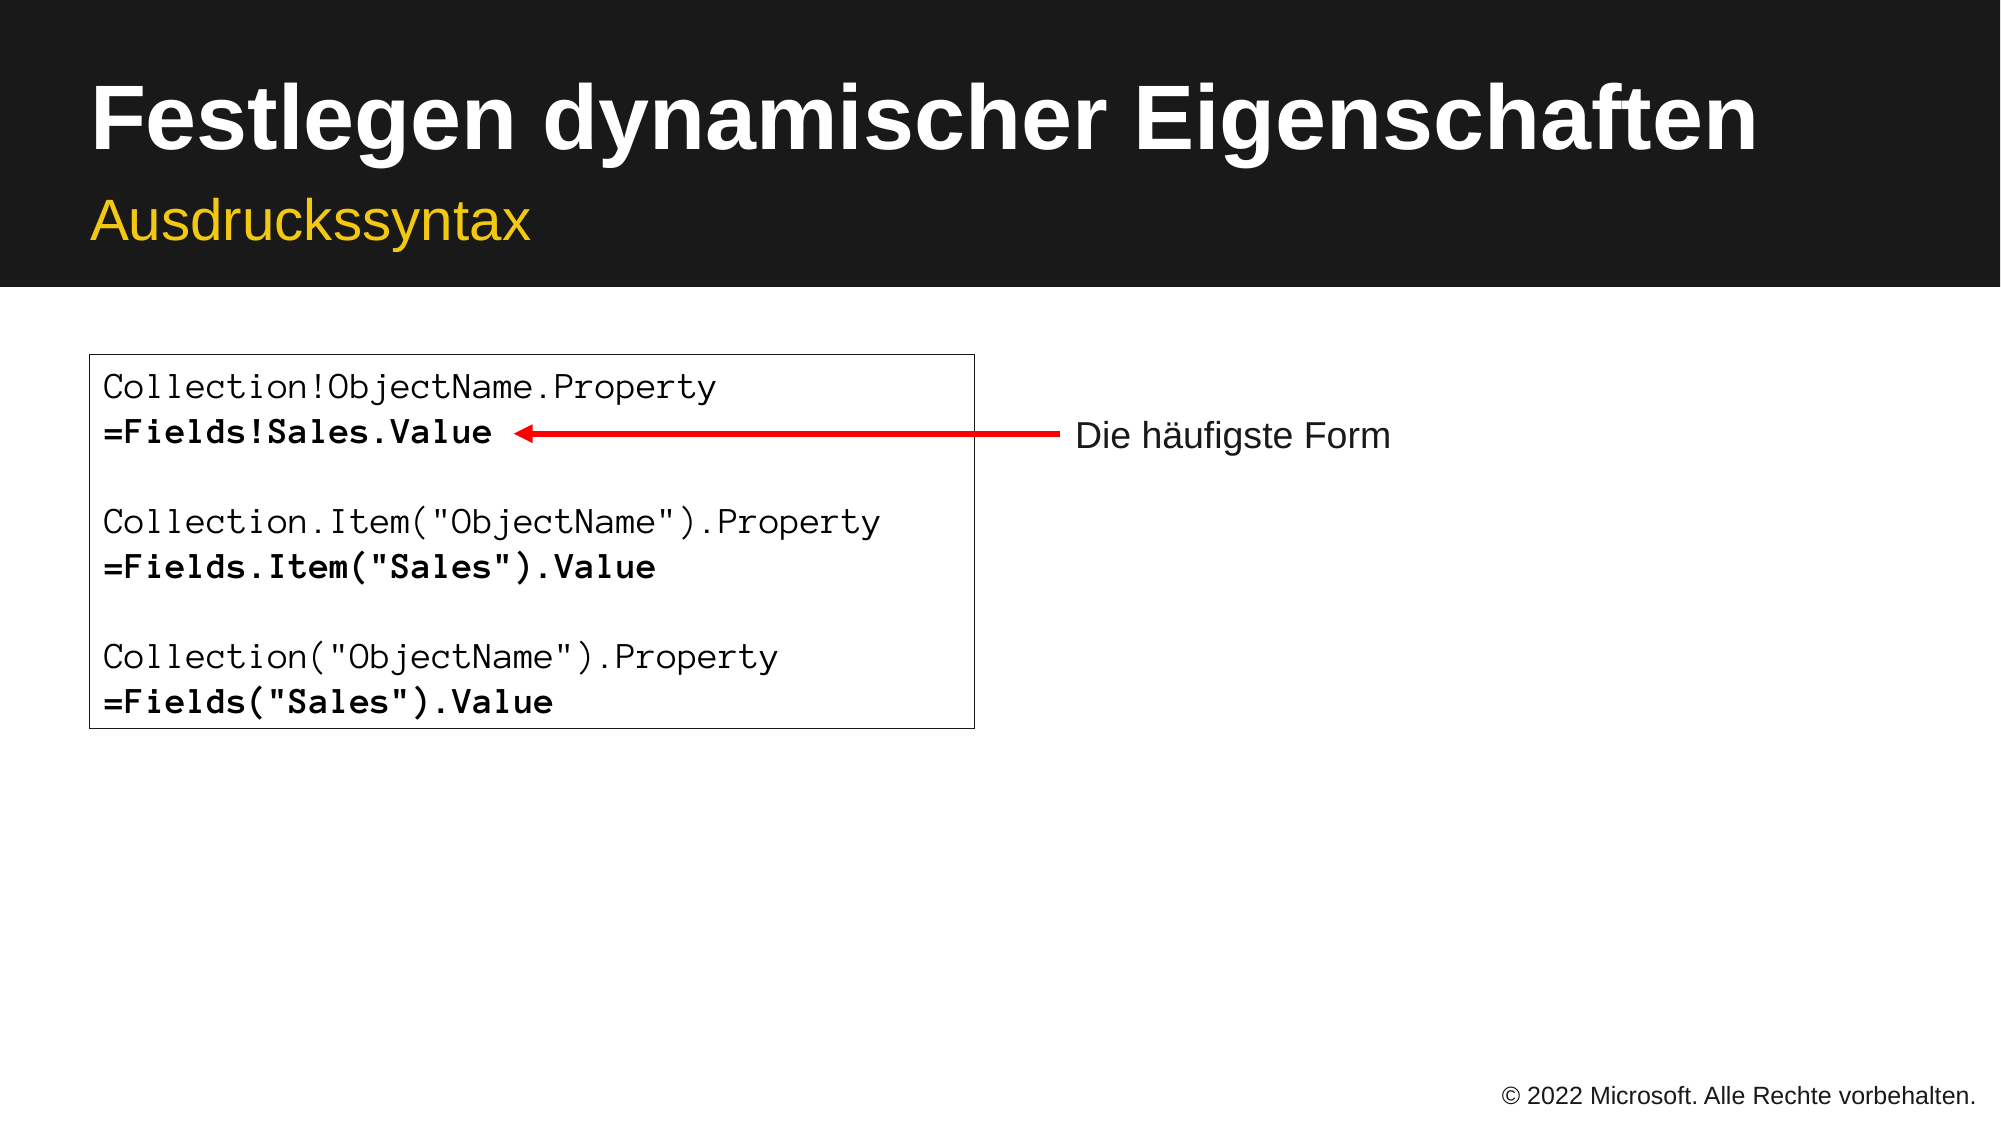

# Festlegen dynamischer Eigenschaften
Ausdruckssyntax
Collection!ObjectName.Property
=Fields!Sales.Value

Collection.Item("ObjectName").Property
=Fields.Item("Sales").Value

Collection("ObjectName").Property
=Fields("Sales").Value
Die häufigste Form
© 2022 Microsoft. Alle Rechte vorbehalten.